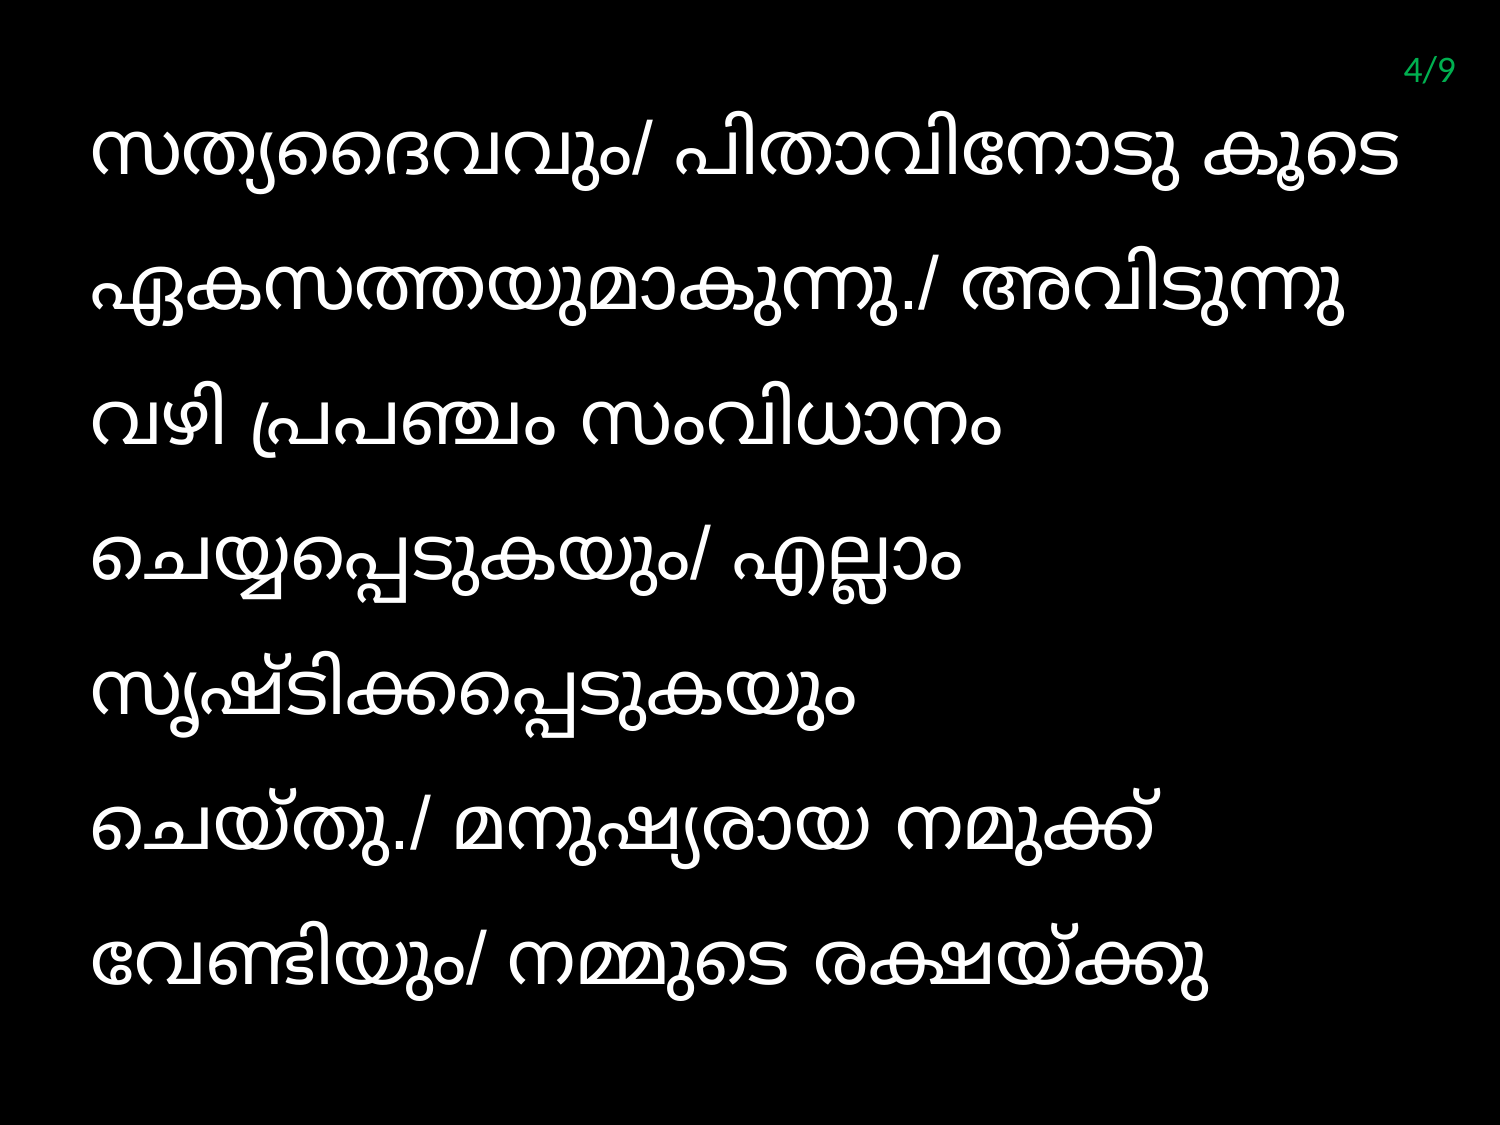

4/9
സത്യദൈവവും/ പിതാവിനോടു കൂടെ ഏകസത്തയുമാകുന്നു./ അവിടുന്നു വഴി പ്രപഞ്ചം സംവിധാനം ചെയ്യപ്പെടുകയും/ എല്ലാം സൃഷ്ടിക്കപ്പെടുകയും
ചെയ്തു./ മനുഷ്യരായ നമുക്ക് വേണ്ടിയും/ നമ്മുടെ രക്ഷയ്ക്കു